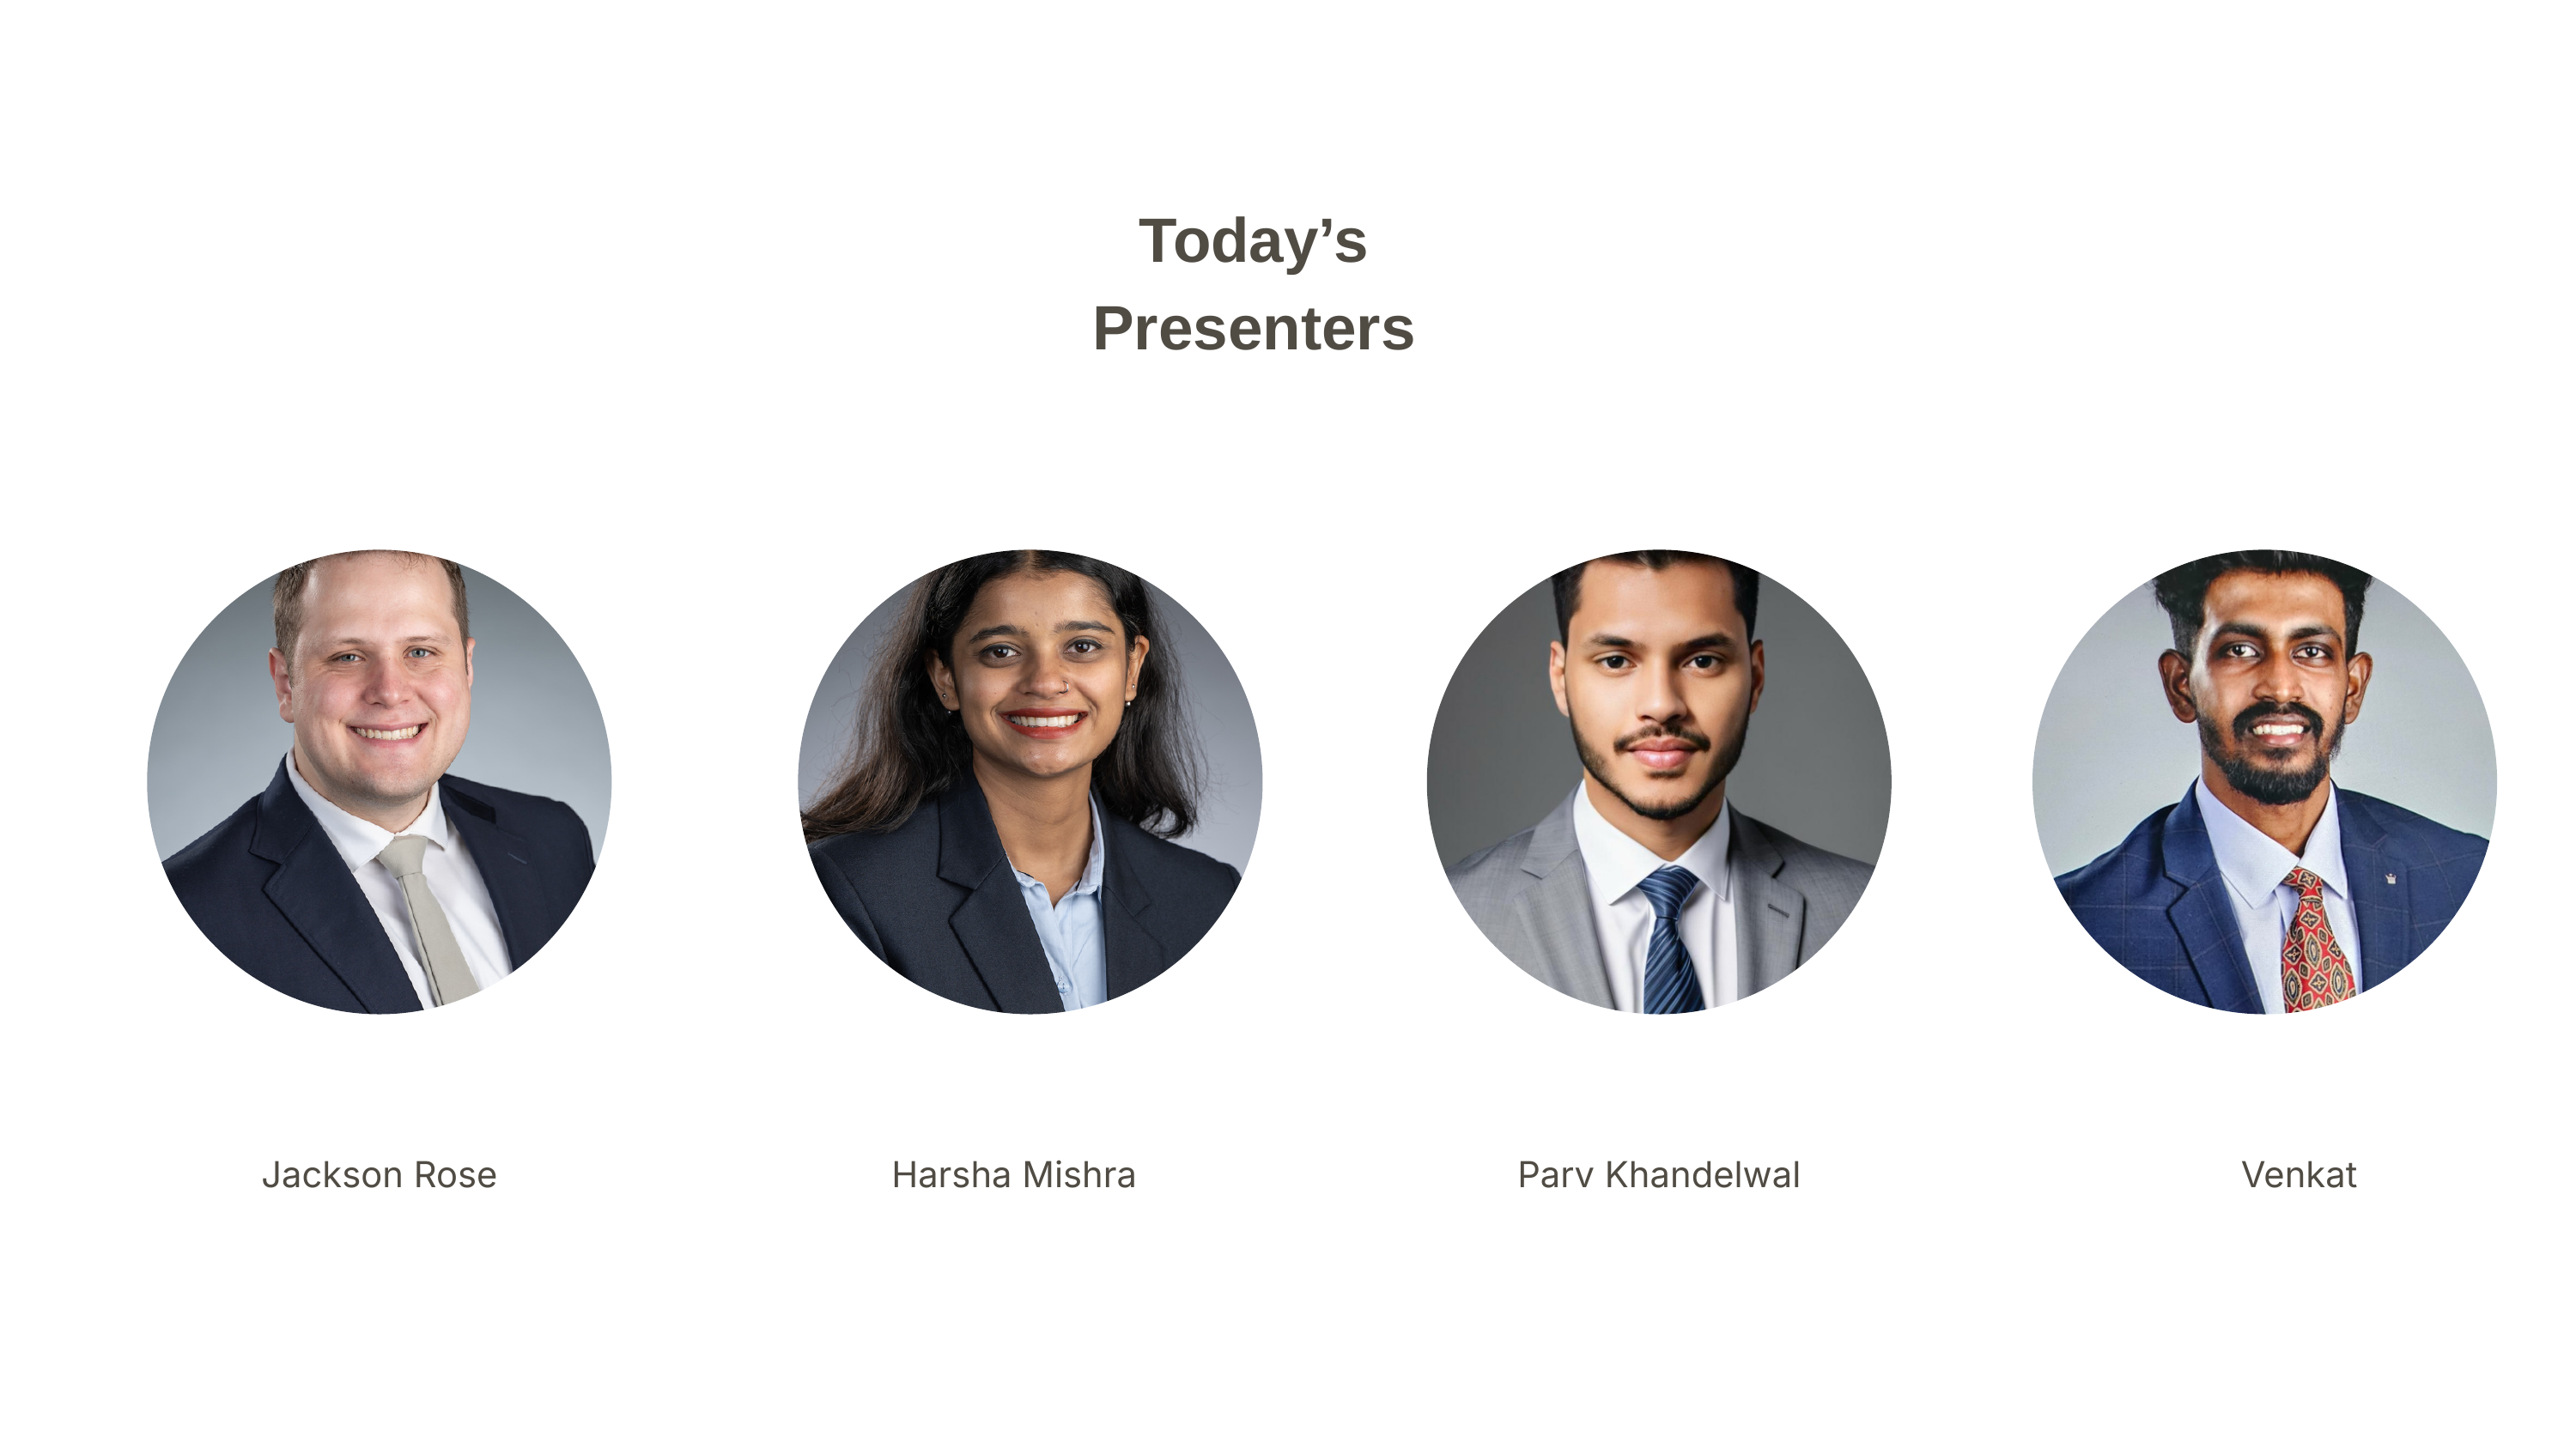

Today’s Presenters

Jackson Rose
Harsha Mishra
Parv Khandelwal
Venkat